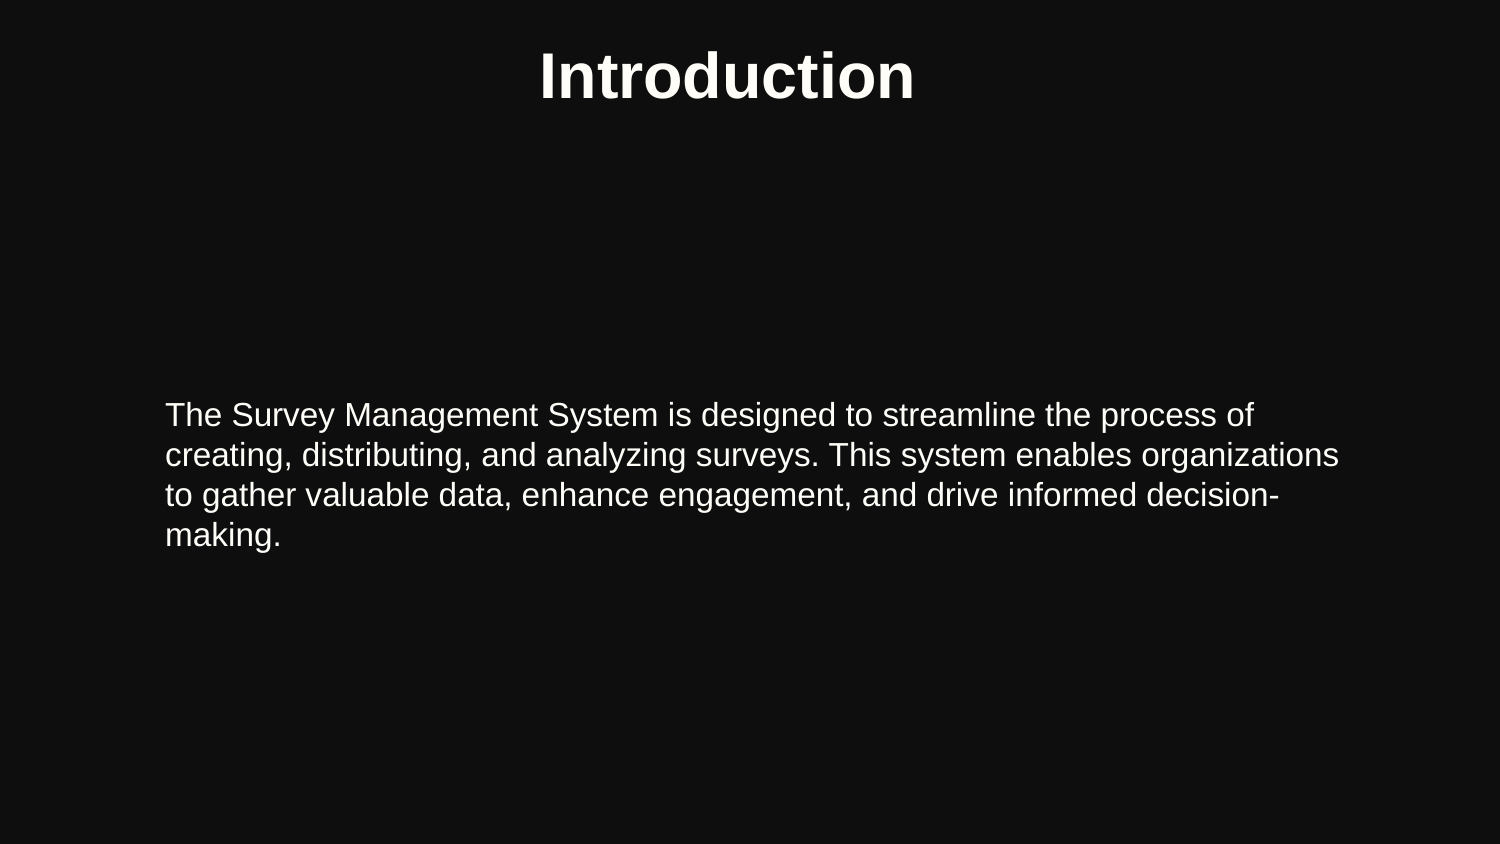

# Introduction
The Survey Management System is designed to streamline the process of creating, distributing, and analyzing surveys. This system enables organizations to gather valuable data, enhance engagement, and drive informed decision-making.